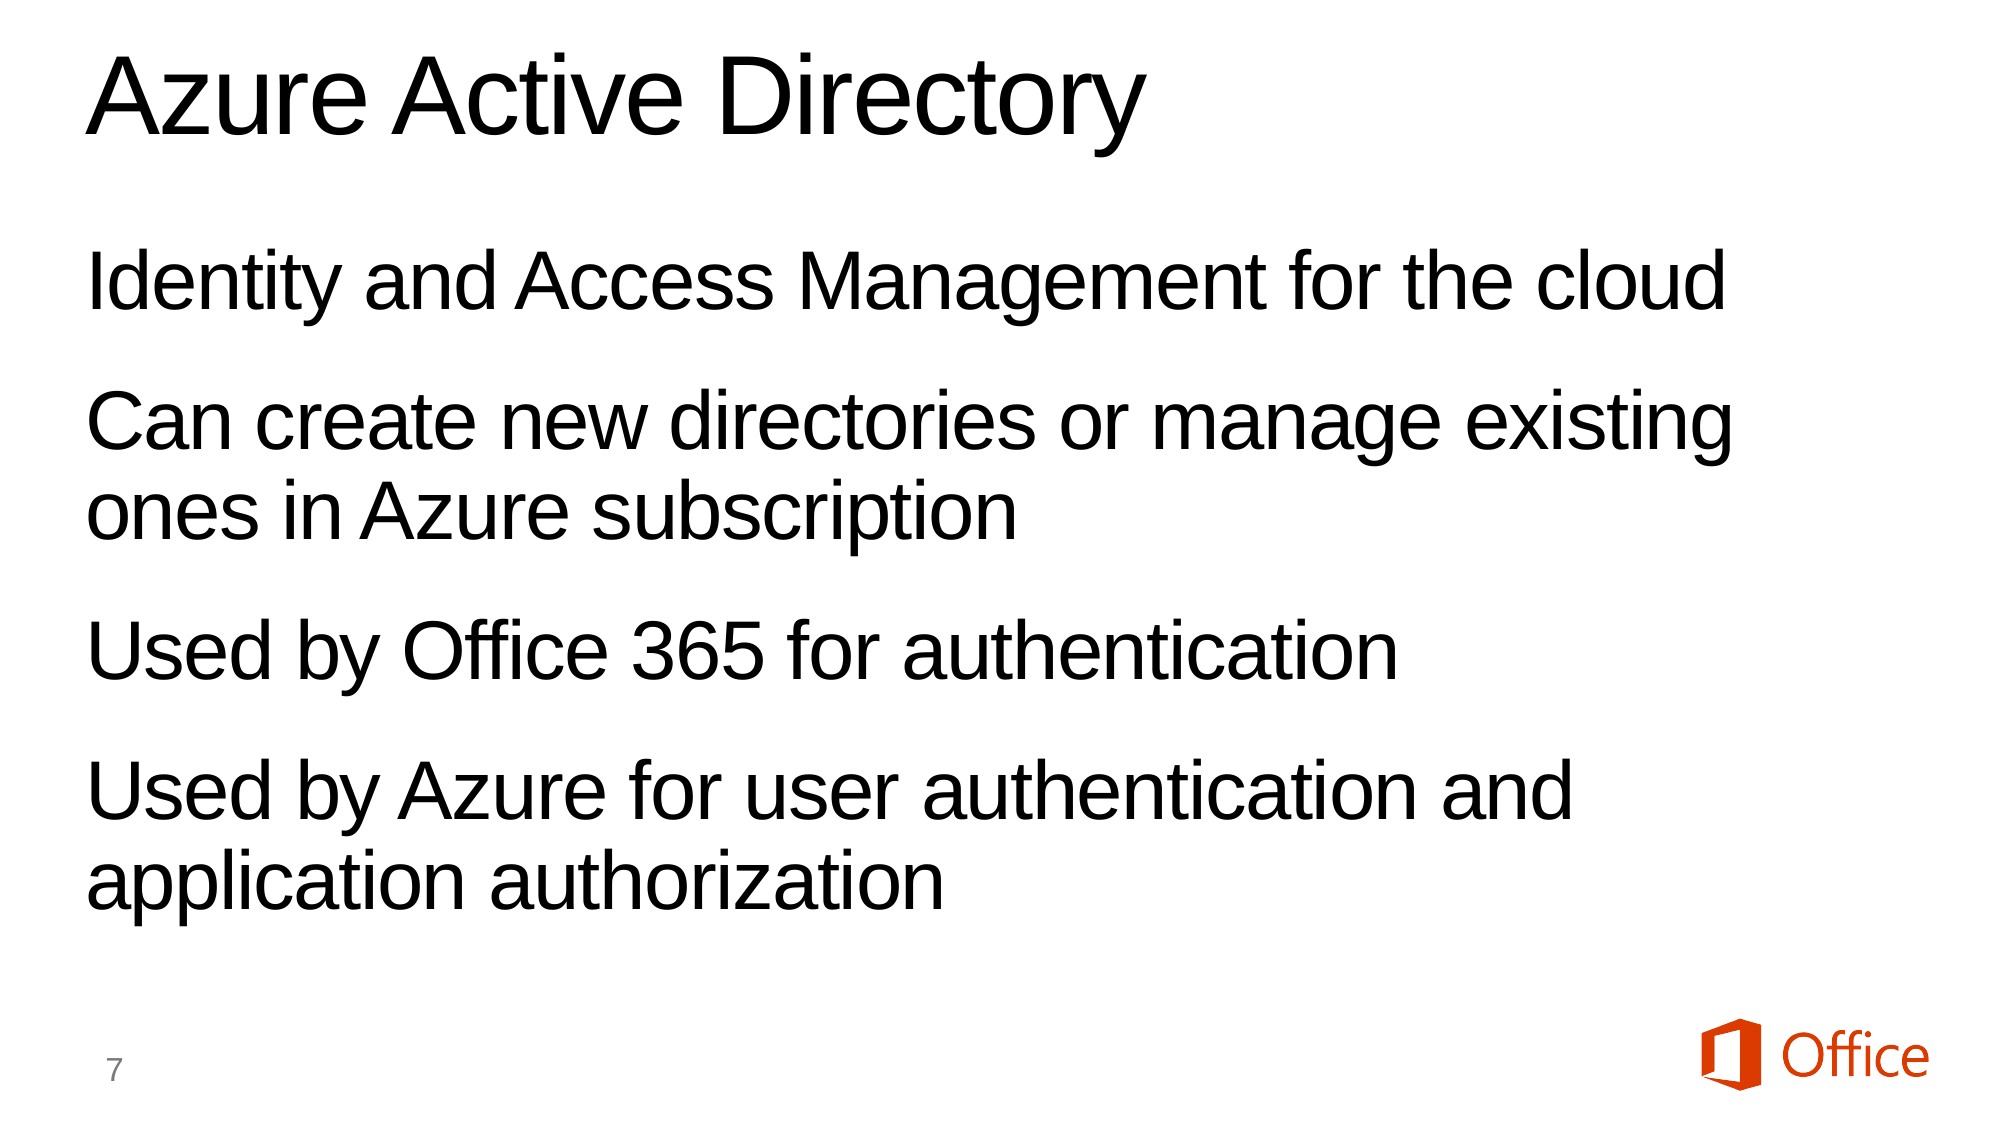

# Azure Active Directory
Identity and Access Management for the cloud
Can create new directories or manage existing ones in Azure subscription
Used by Office 365 for authentication
Used by Azure for user authentication and application authorization

7